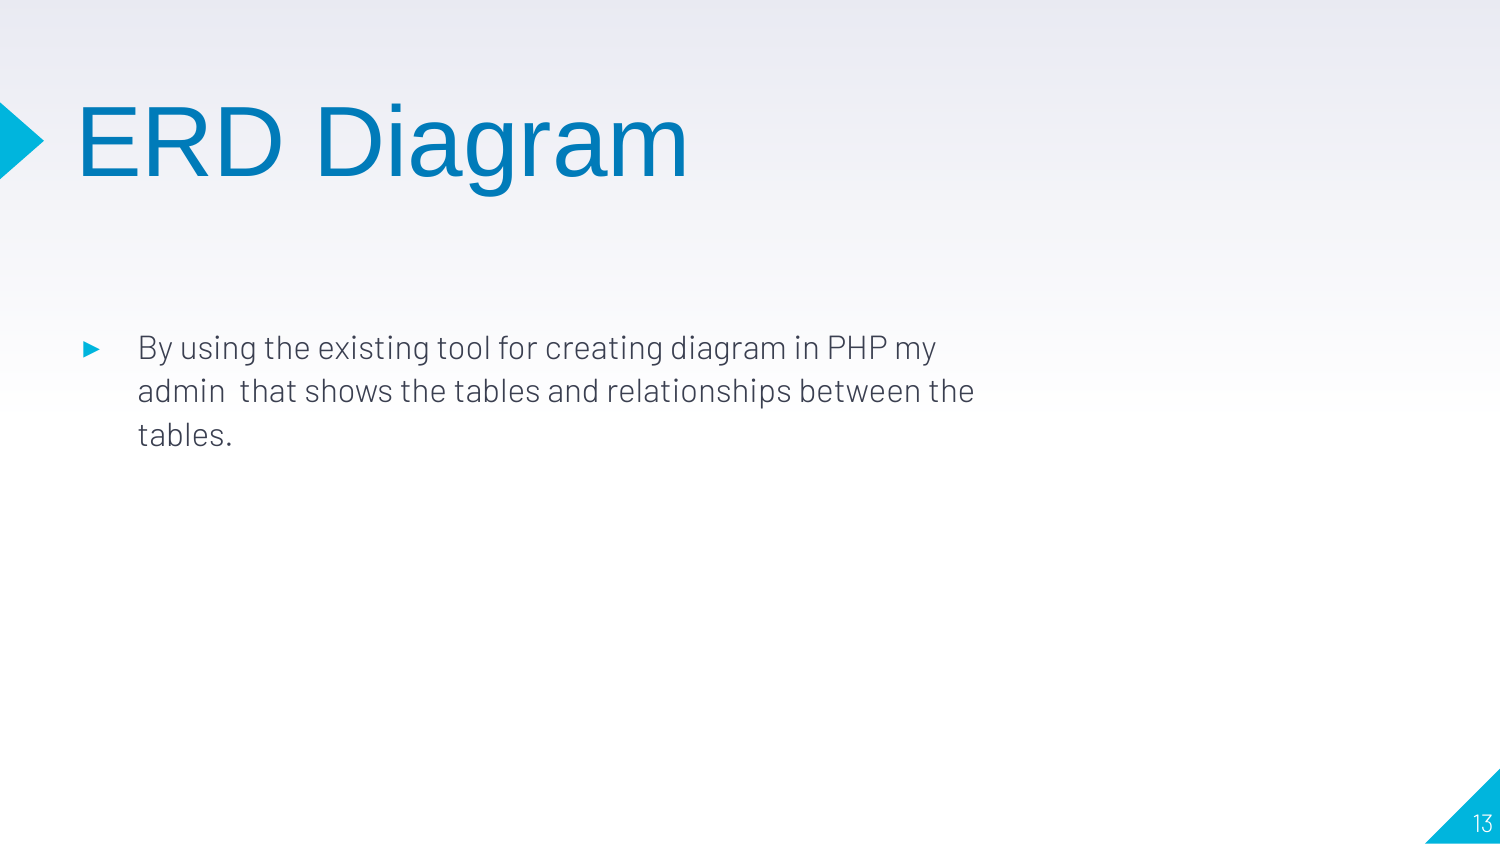

# ERD Diagram
By using the existing tool for creating diagram in PHP my admin  that shows the tables and relationships between the tables.
13